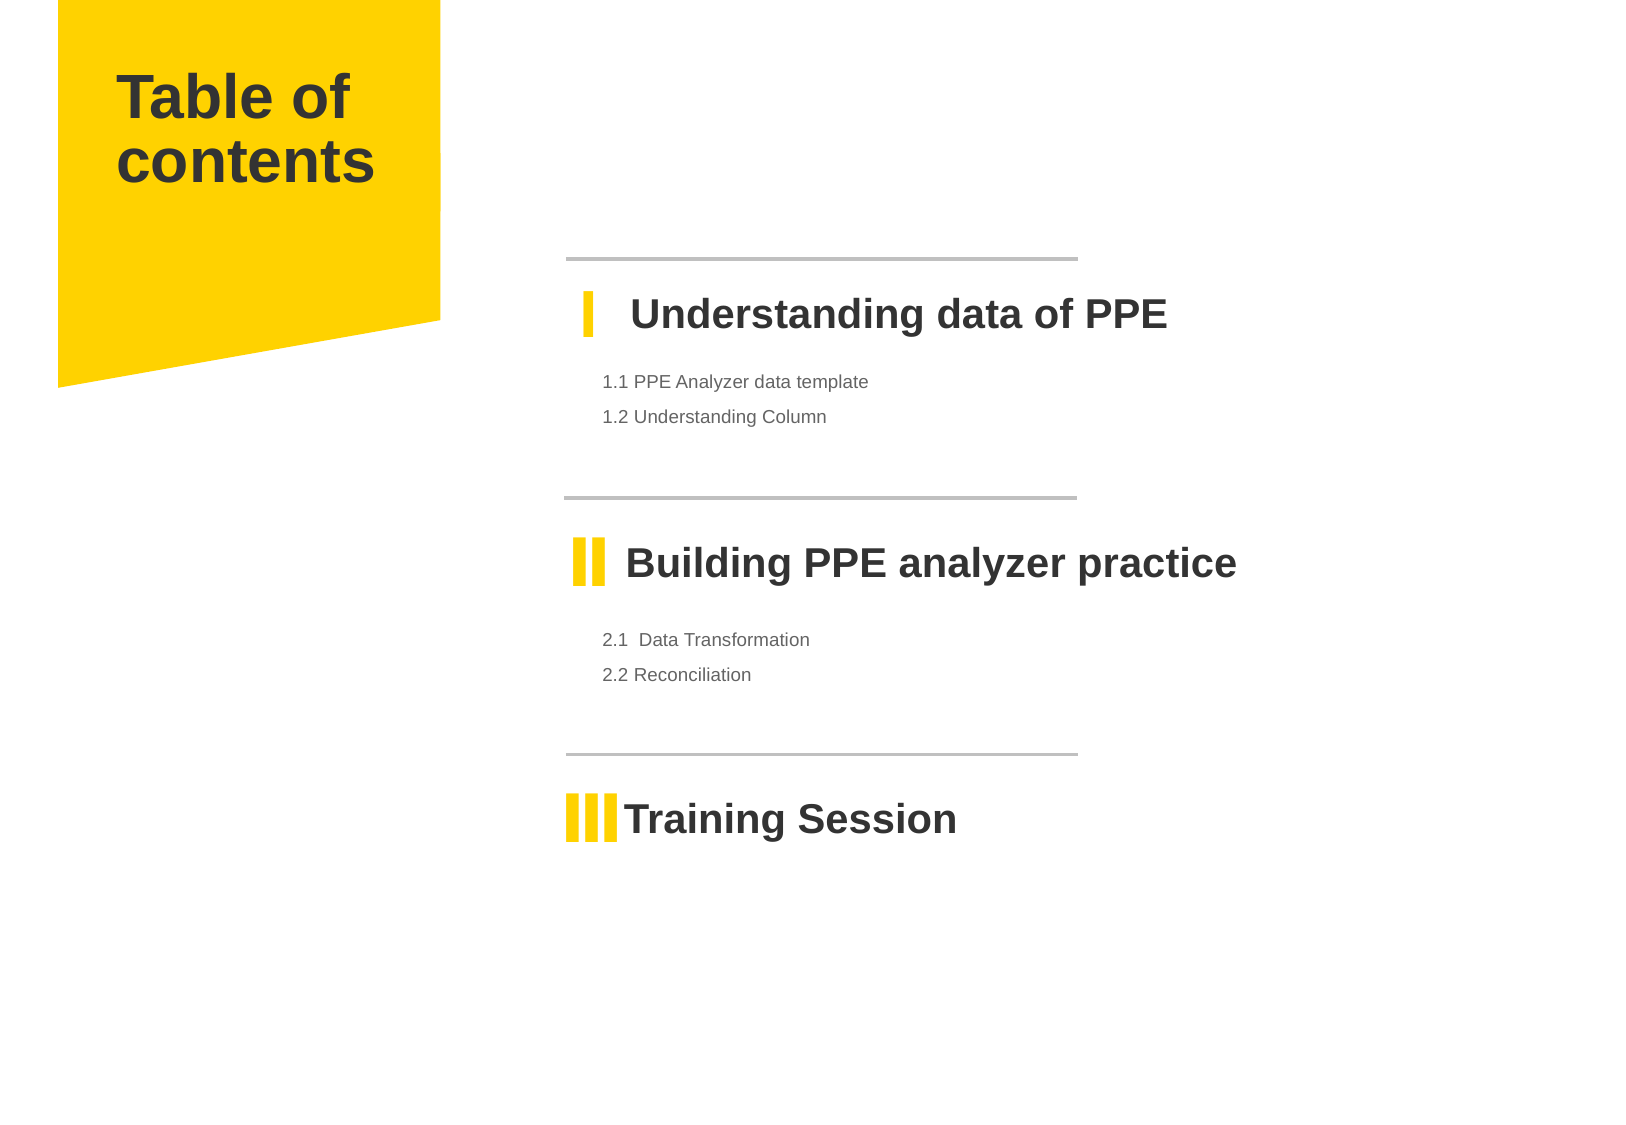

Table of
contents

I
Understanding data of PPE
1.1 PPE Analyzer data template
1.2 Understanding Column
Ⅱ
Building PPE analyzer practice
2.1  Data Transformation
2.2 Reconciliation
Ⅲ
Training Session